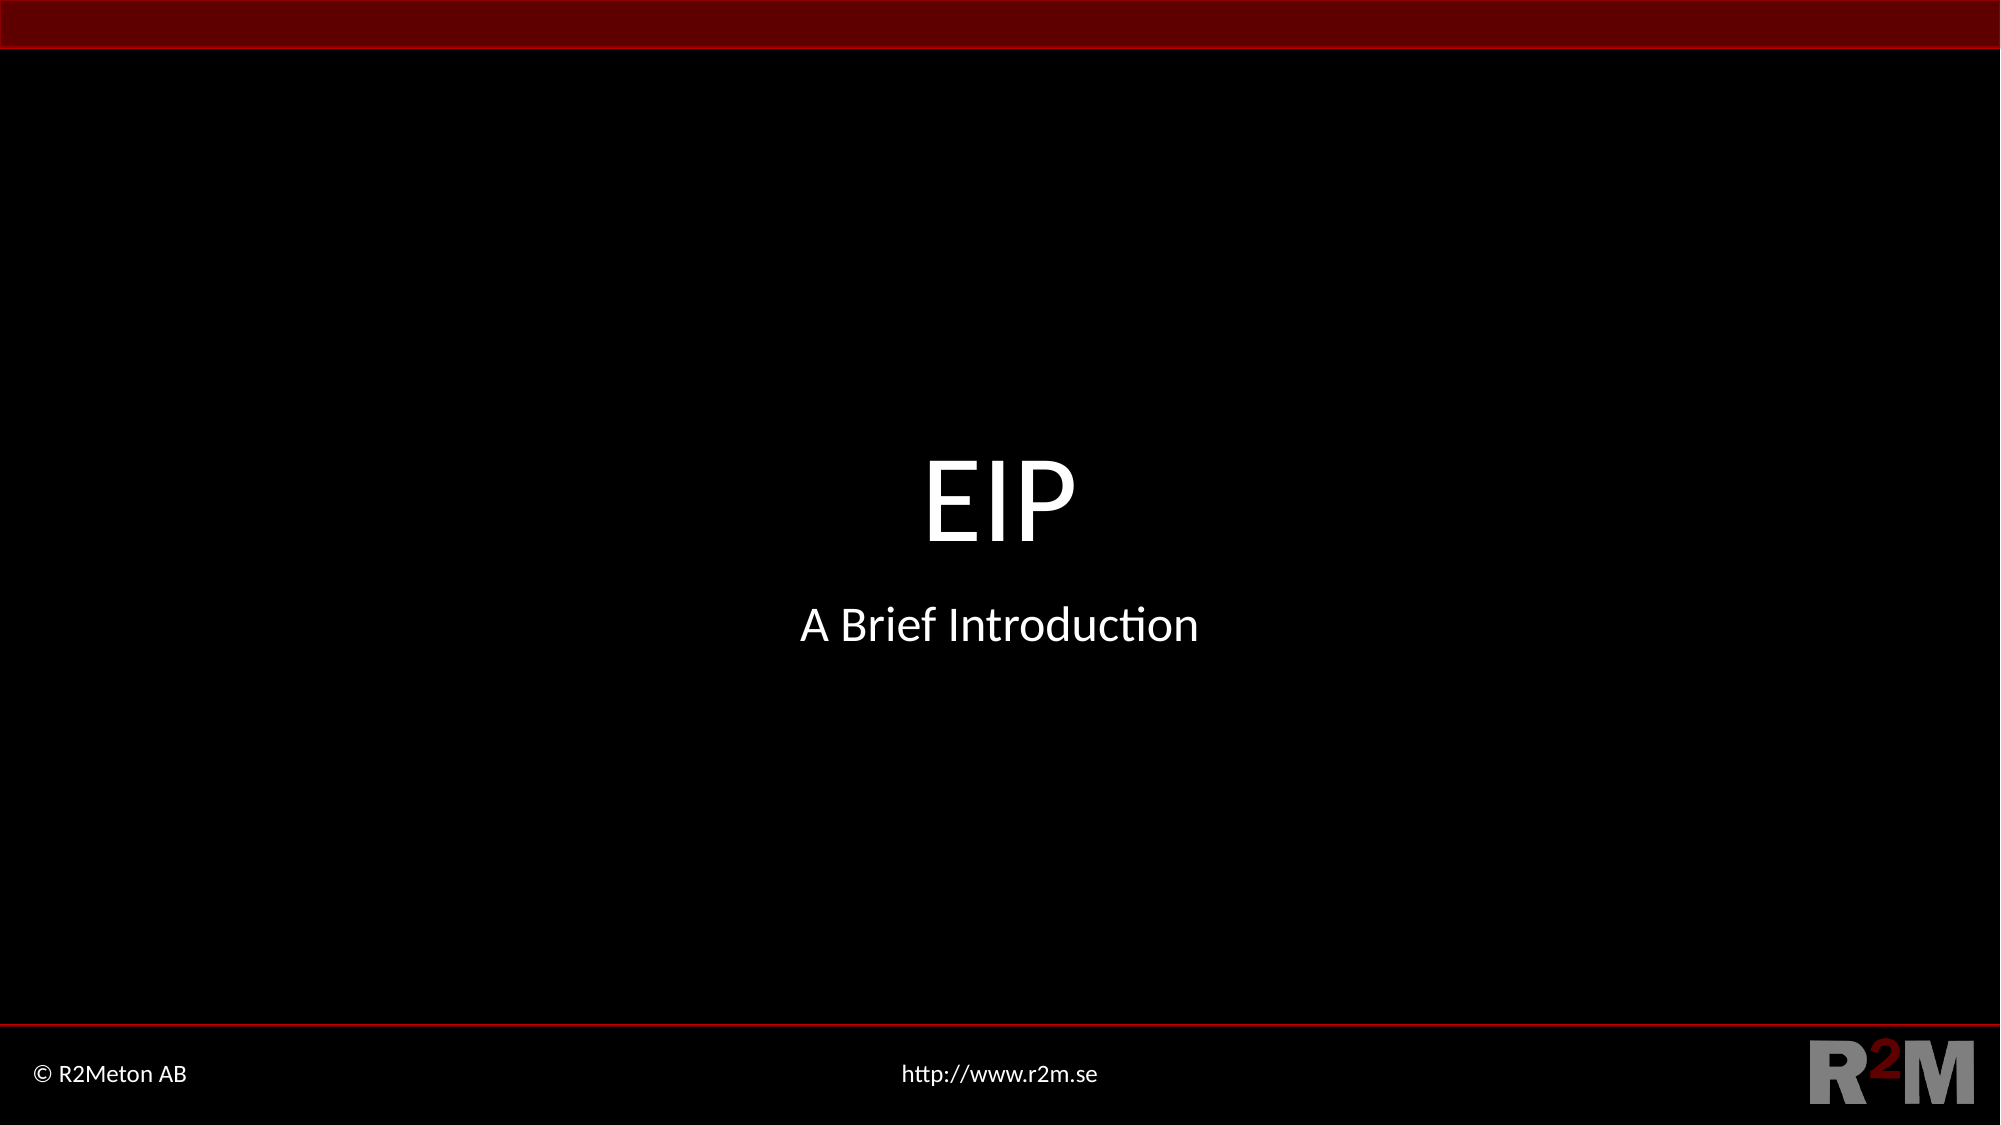

# EIP
A Brief Introduction
© R2Meton AB
http://www.r2m.se